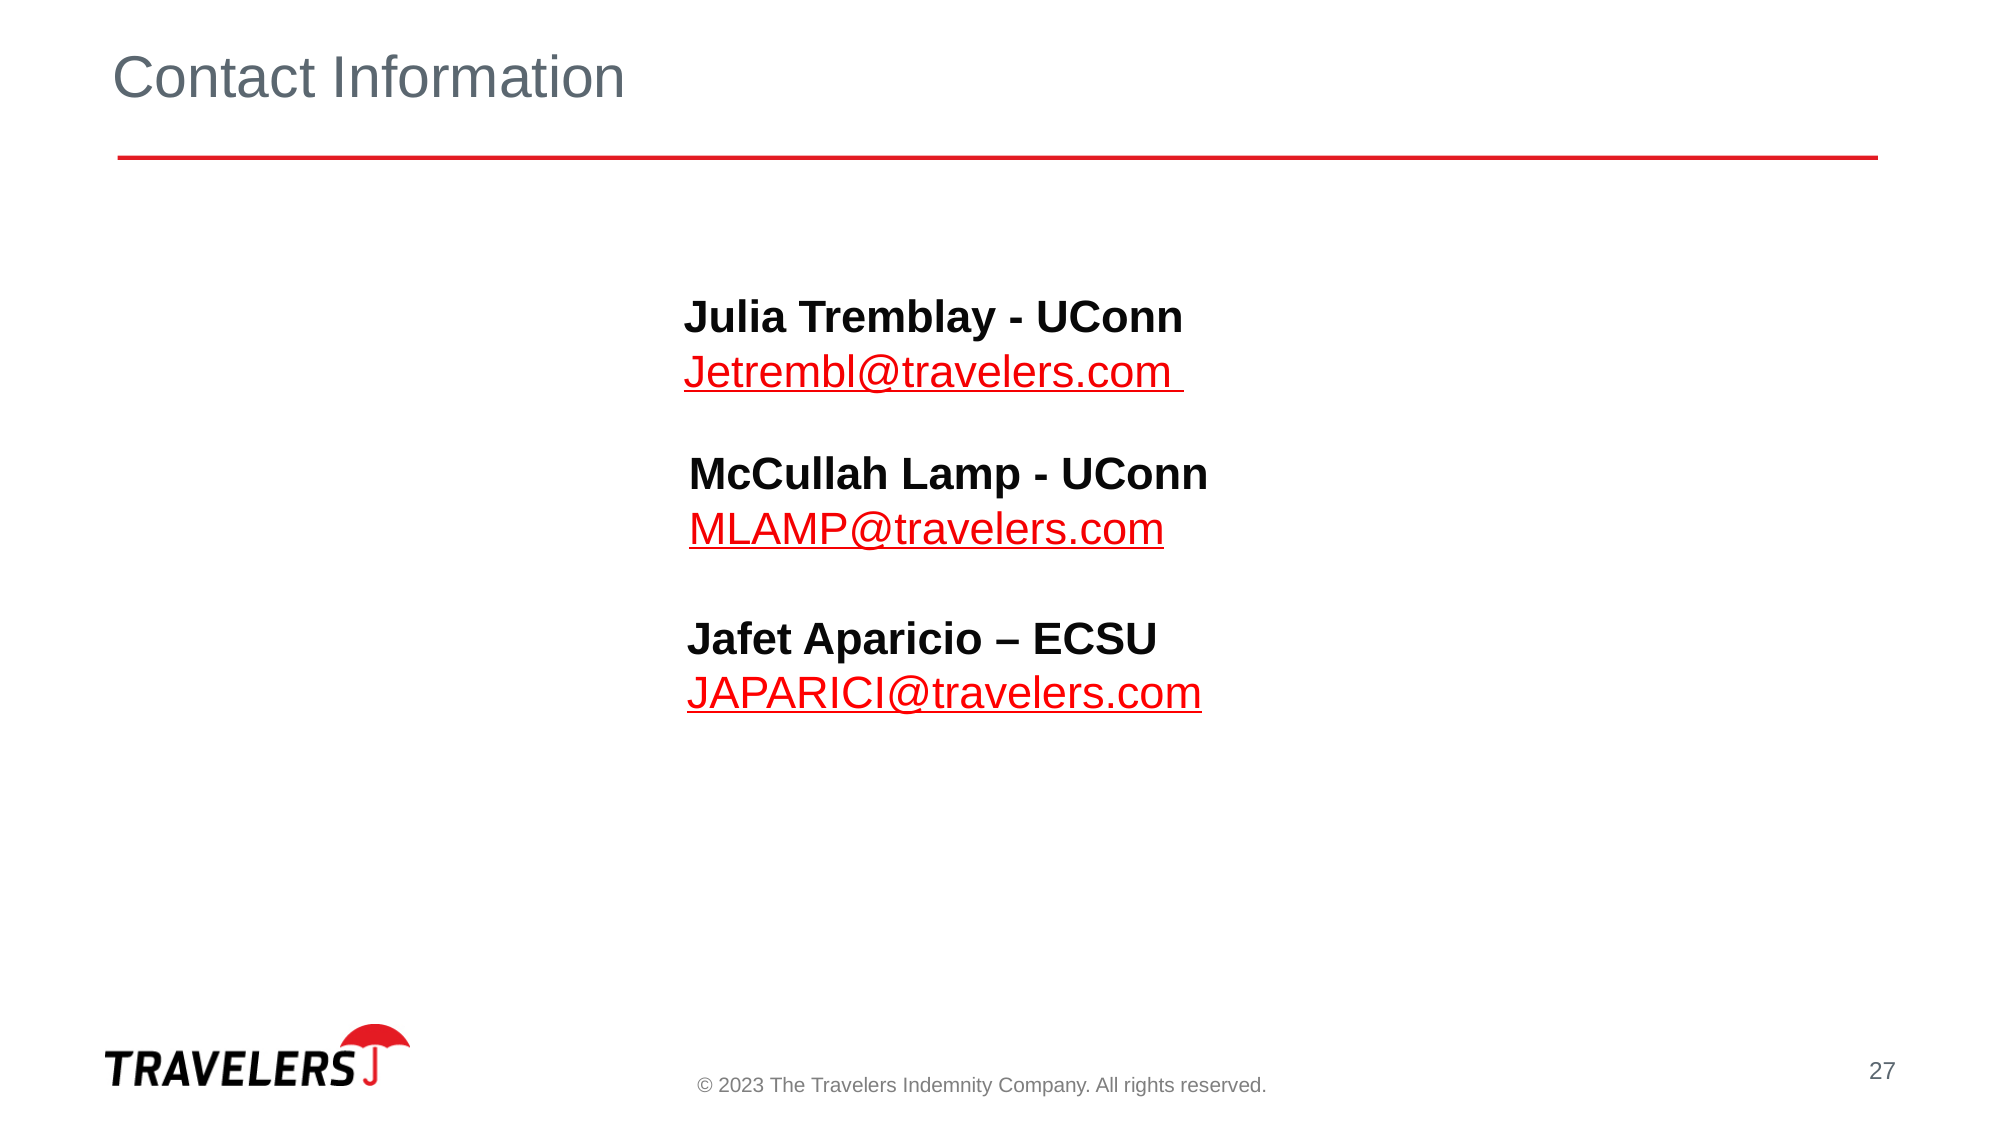

Contact Information
Julia Tremblay - UConn
Jetrembl@travelers.com
McCullah Lamp - UConn
MLAMP@travelers.com
Jafet Aparicio – ECSU
JAPARICI@travelers.com
27
© 2023 The Travelers Indemnity Company. All rights reserved.